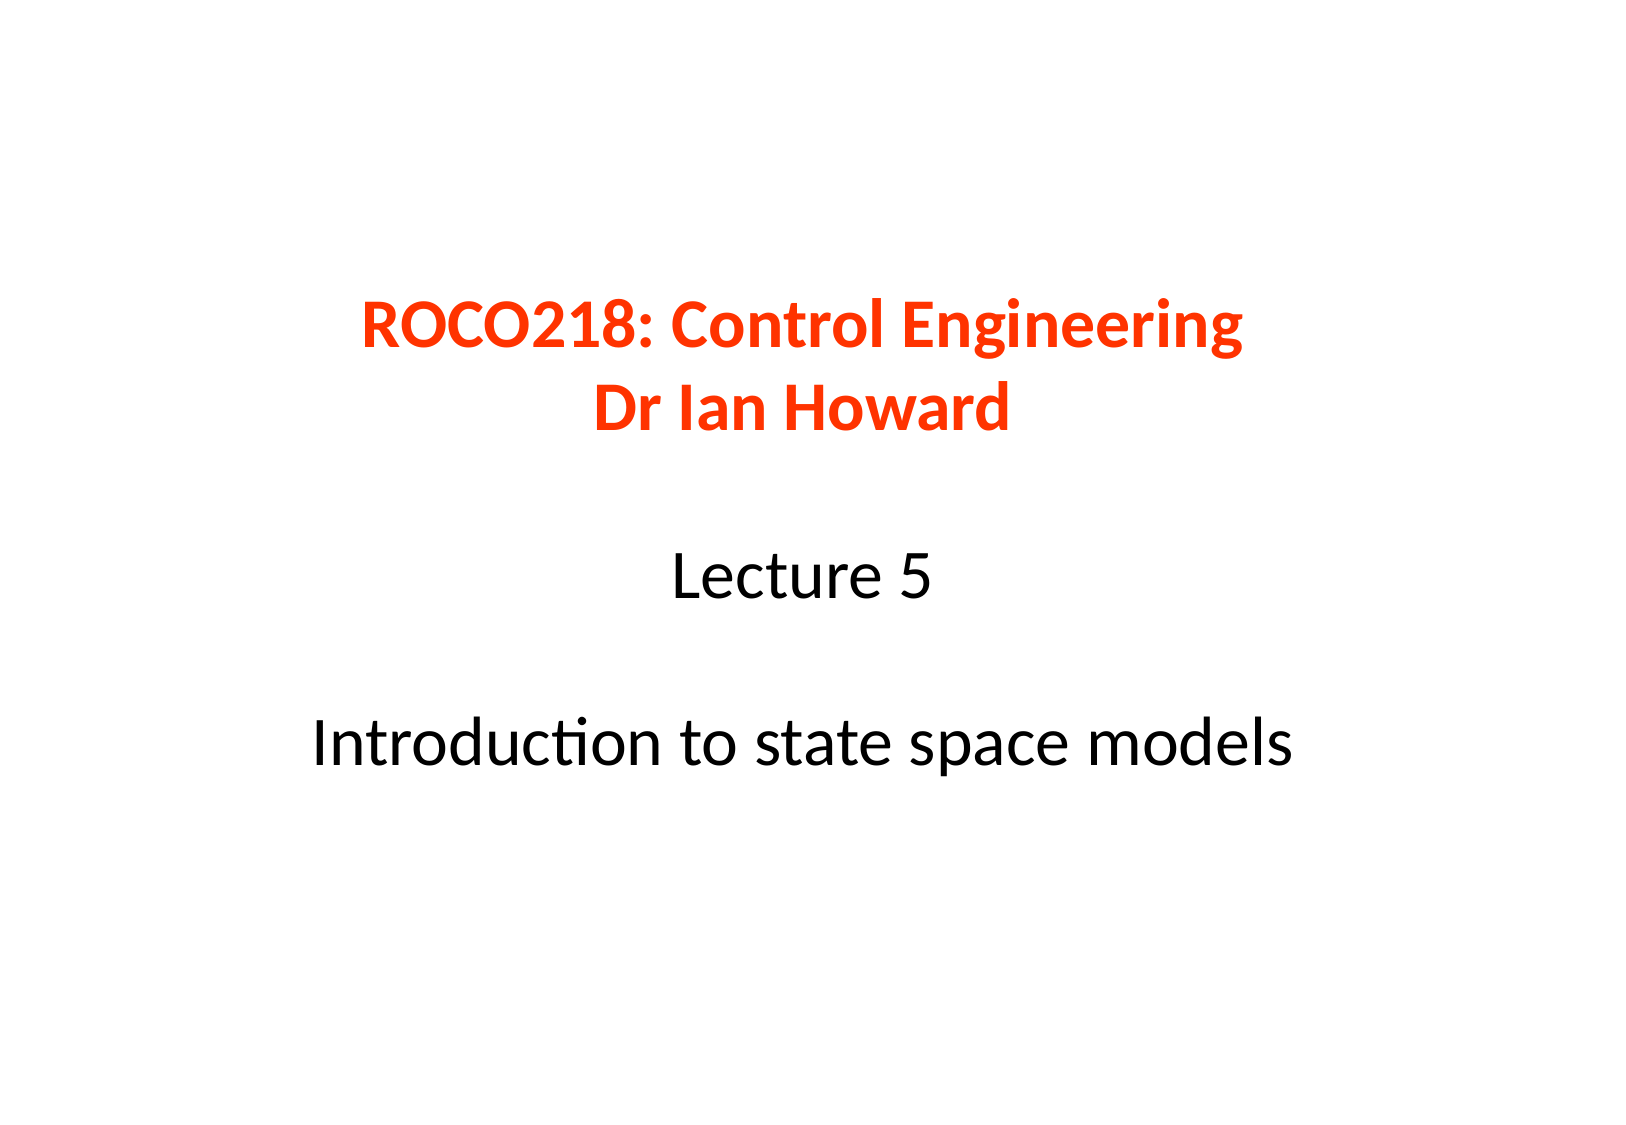

# ROCO218: Control Engineering Dr Ian Howard Lecture 5 Introduction to state space models